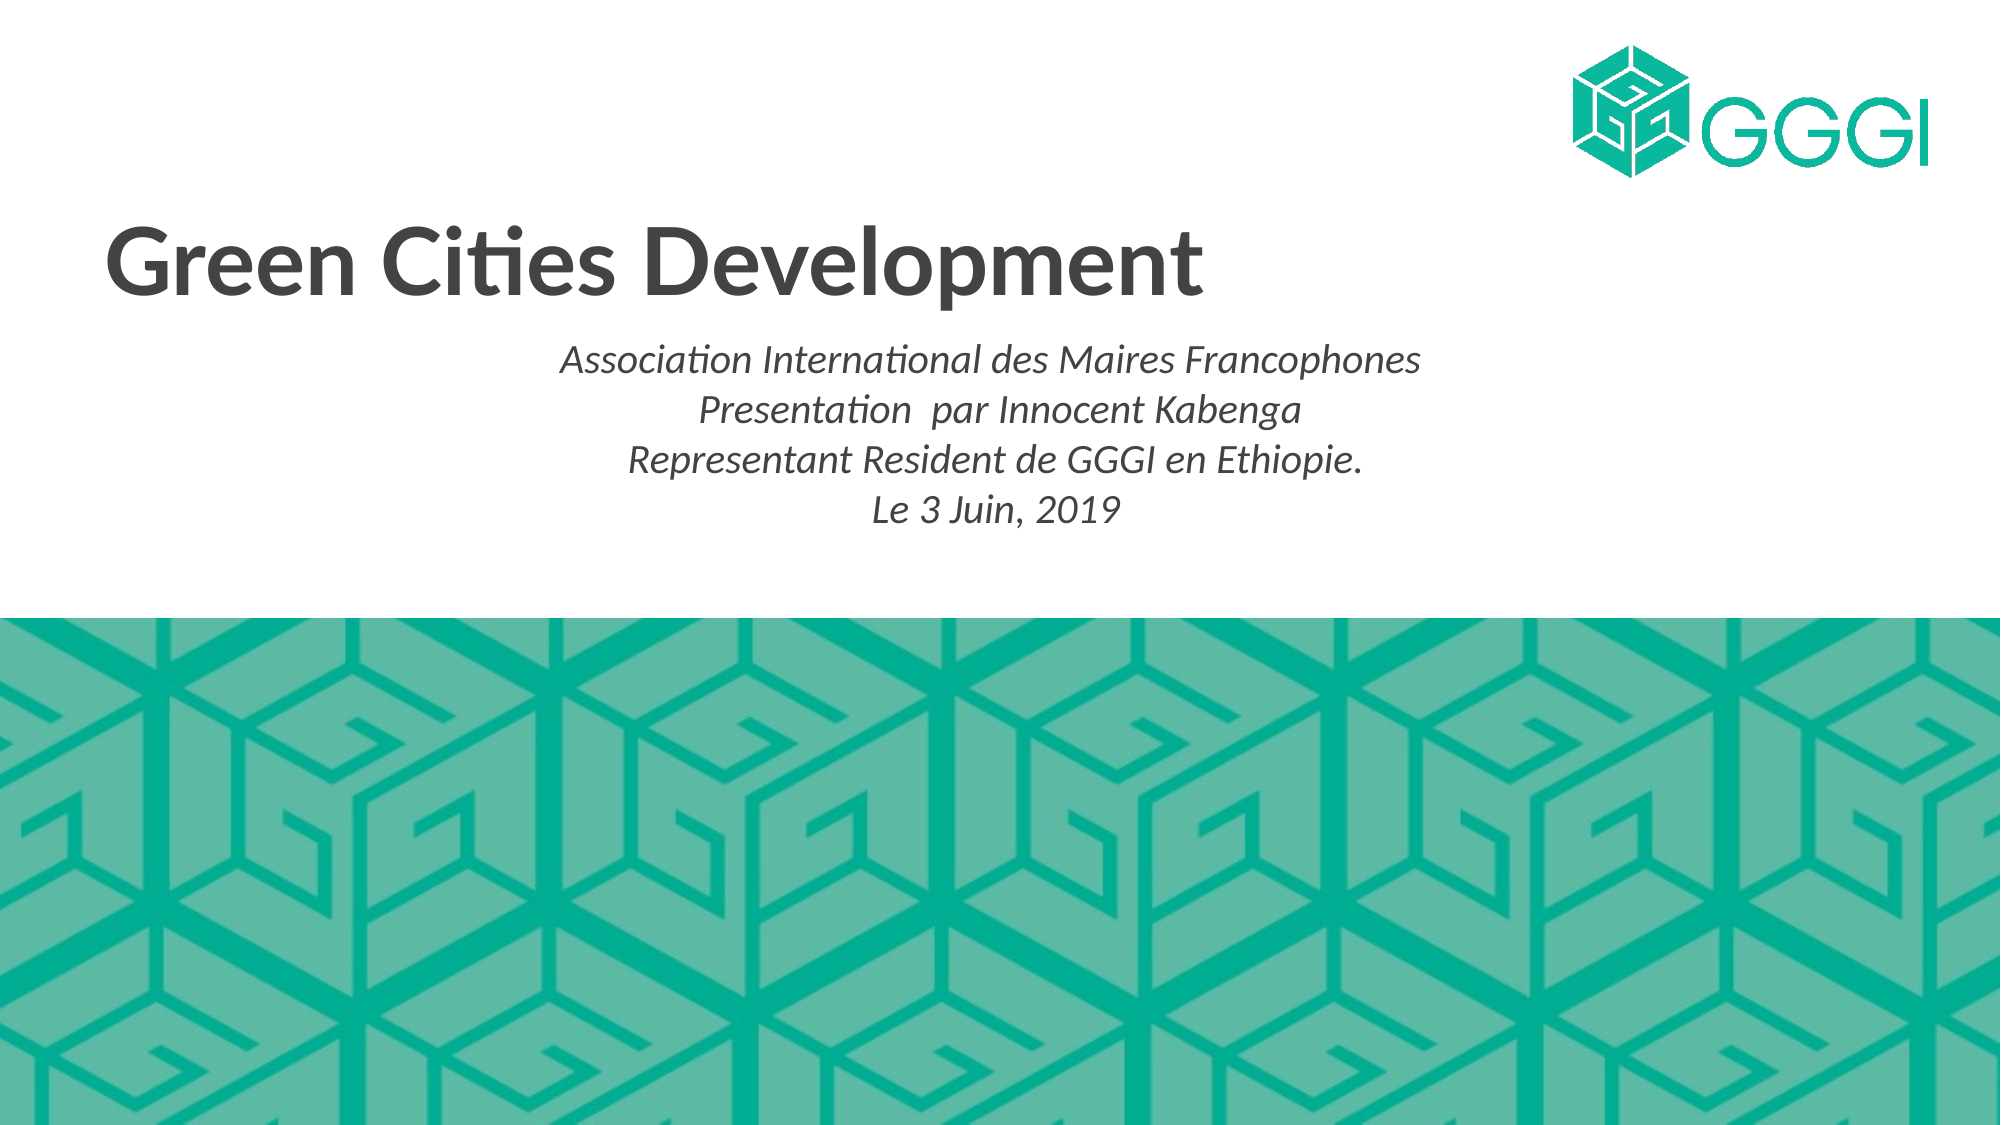

# Green Cities Development
Association International des Maires Francophones
 Presentation  par Innocent Kabenga
Representant Resident de GGGI en Ethiopie.
Le 3 Juin, 2019